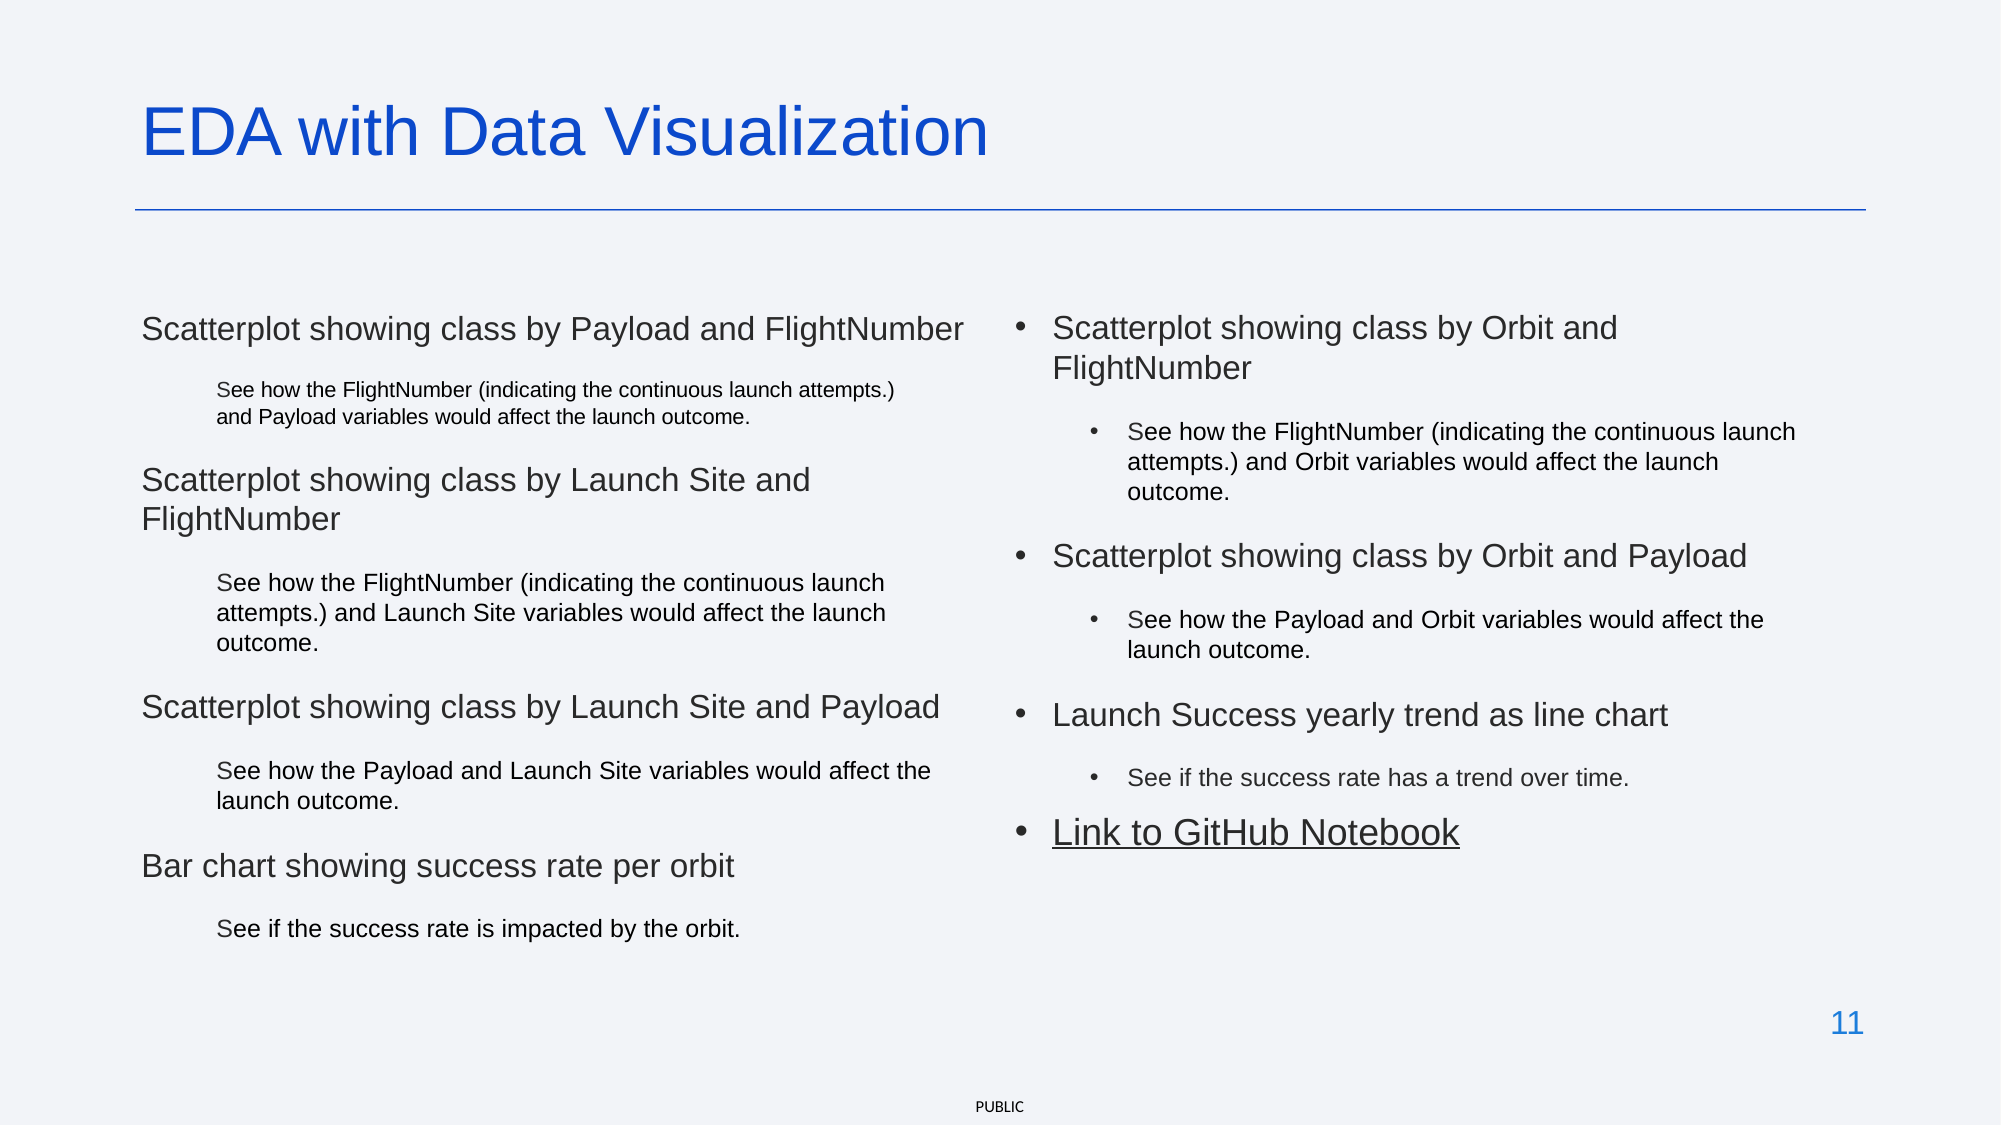

EDA with Data Visualization
Scatterplot showing class by Orbit and FlightNumber
See how the FlightNumber (indicating the continuous launch attempts.) and Orbit variables would affect the launch outcome.
Scatterplot showing class by Orbit and Payload
See how the Payload and Orbit variables would affect the launch outcome.
Launch Success yearly trend as line chart
See if the success rate has a trend over time.
Link to GitHub Notebook

Scatterplot showing class by Payload and FlightNumber
See how the FlightNumber (indicating the continuous launch attempts.) and Payload variables would affect the launch outcome.
Scatterplot showing class by Launch Site and FlightNumber
See how the FlightNumber (indicating the continuous launch attempts.) and Launch Site variables would affect the launch outcome.
Scatterplot showing class by Launch Site and Payload
See how the Payload and Launch Site variables would affect the launch outcome.
Bar chart showing success rate per orbit
See if the success rate is impacted by the orbit.
11